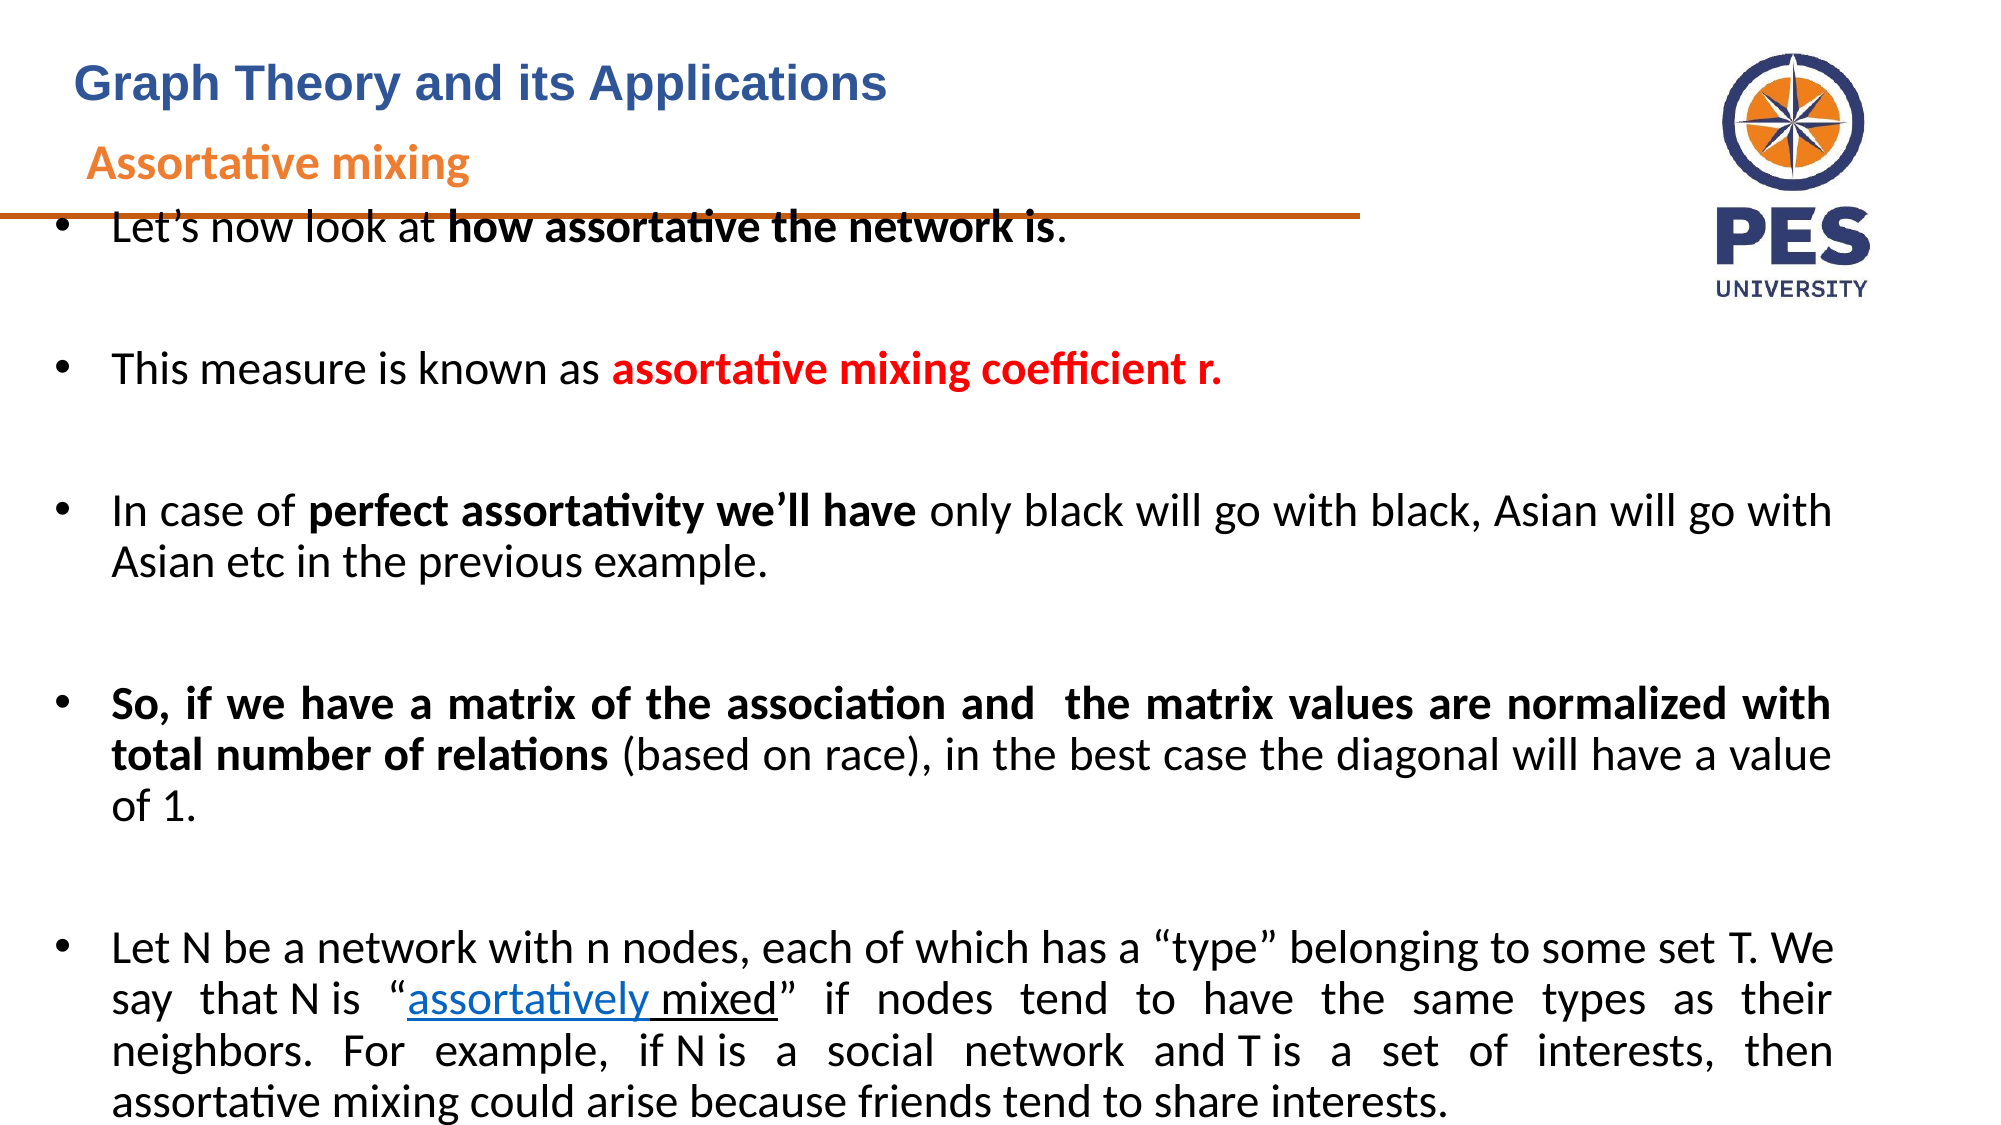

Graph Theory and its Applications

Assortative mixing
Let’s now look at how assortative the network is.

This measure is known as assortative mixing coefficient r.

In case of perfect assortativity we’ll have only black will go with black, Asian will go with Asian etc in the previous example.

So, if we have a matrix of the association and  the matrix values are normalized with total number of relations (based on race), in the best case the diagonal will have a value of 1.

Let N be a network with n nodes, each of which has a “type” belonging to some set T. We say that N is “assortatively mixed” if nodes tend to have the same types as their neighbors. For example, if N is a social network and T is a set of interests, then assortative mixing could arise because friends tend to share interests.